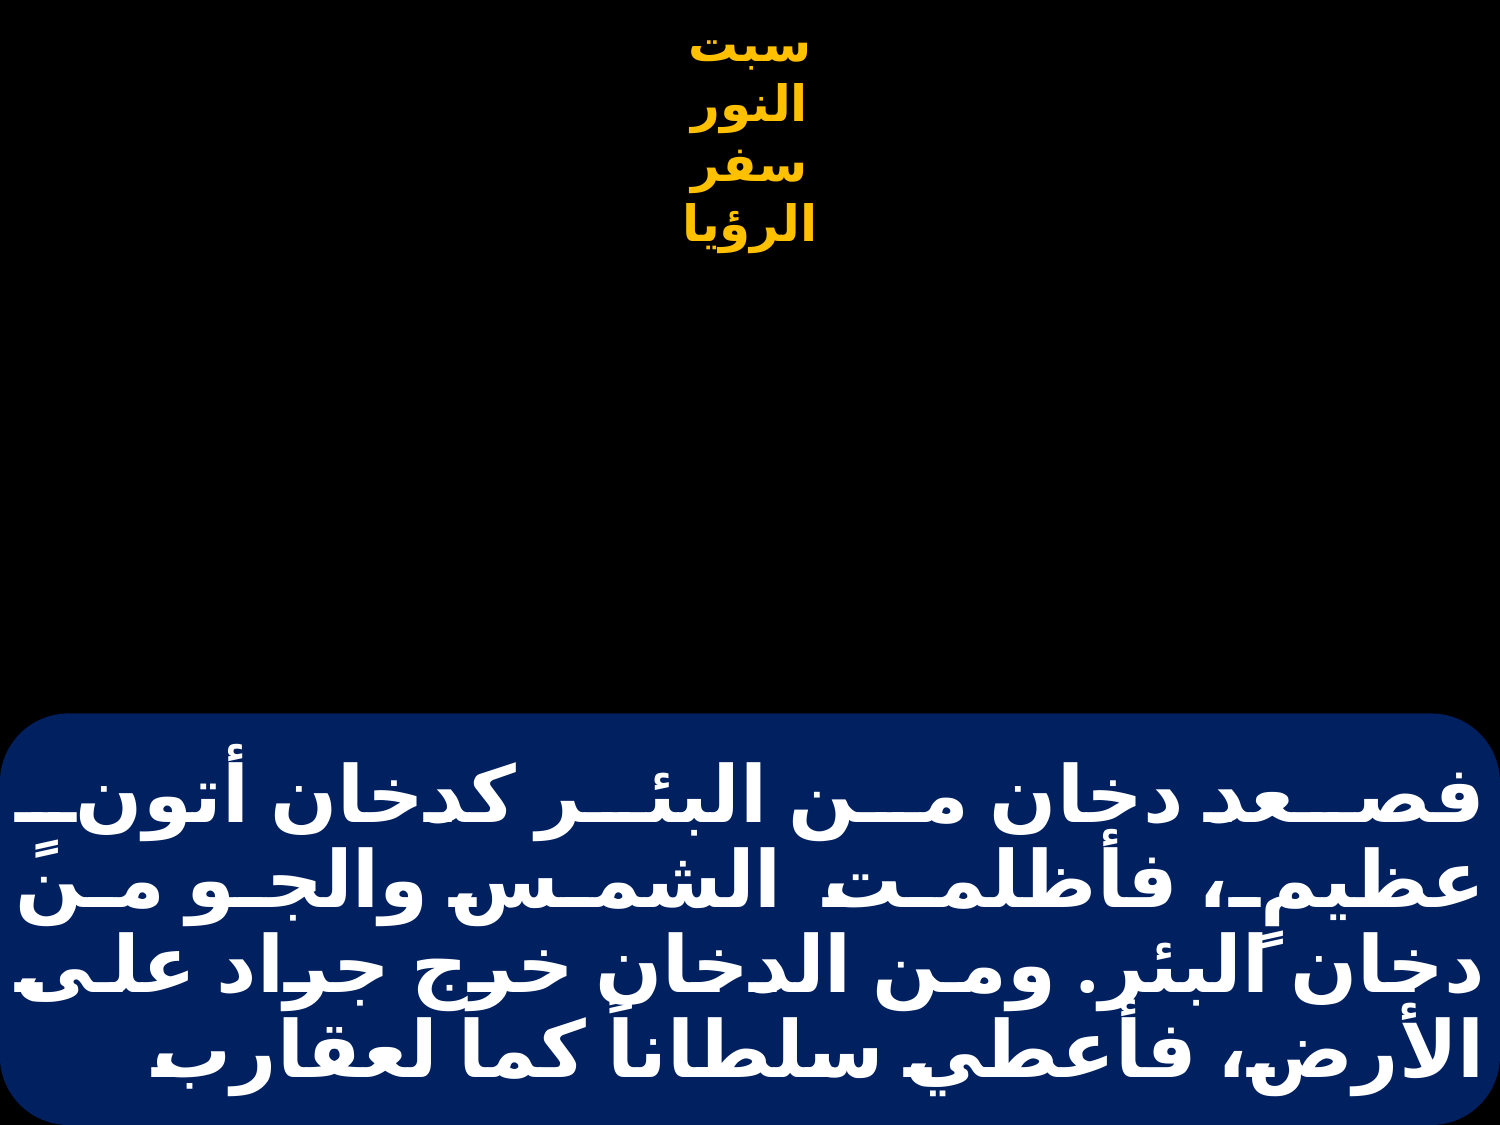

# فصعد دخان من البئر كدخان أتونٍ عظيمٍ، فأظلمت  الشمس والجو من دخان البئر. ومن الدخان خرج جراد على الأرض، فأعطي سلطاناً كما لعقارب